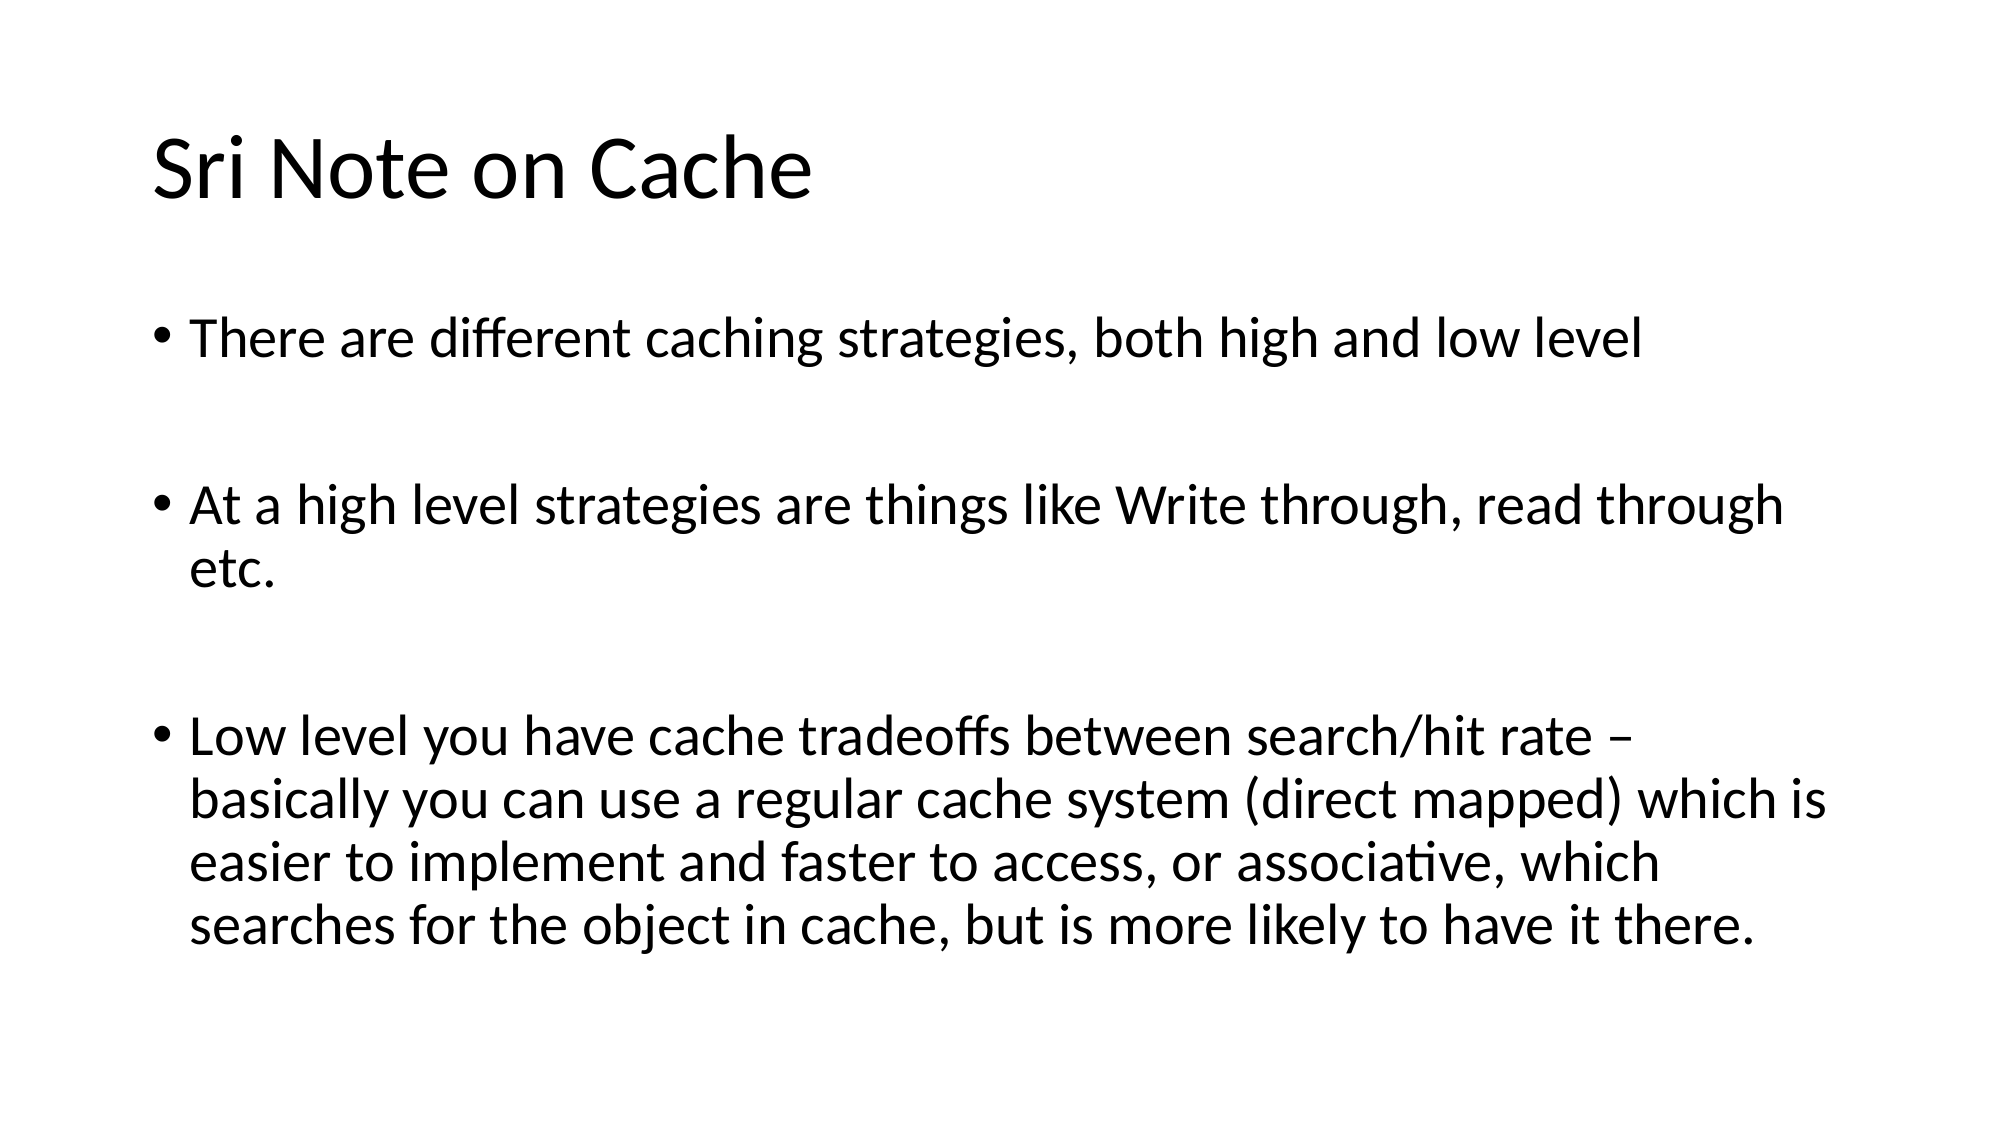

# Sri Note on Cache
There are different caching strategies, both high and low level

At a high level strategies are things like Write through, read through etc.

Low level you have cache tradeoffs between search/hit rate – basically you can use a regular cache system (direct mapped) which is easier to implement and faster to access, or associative, which searches for the object in cache, but is more likely to have it there.